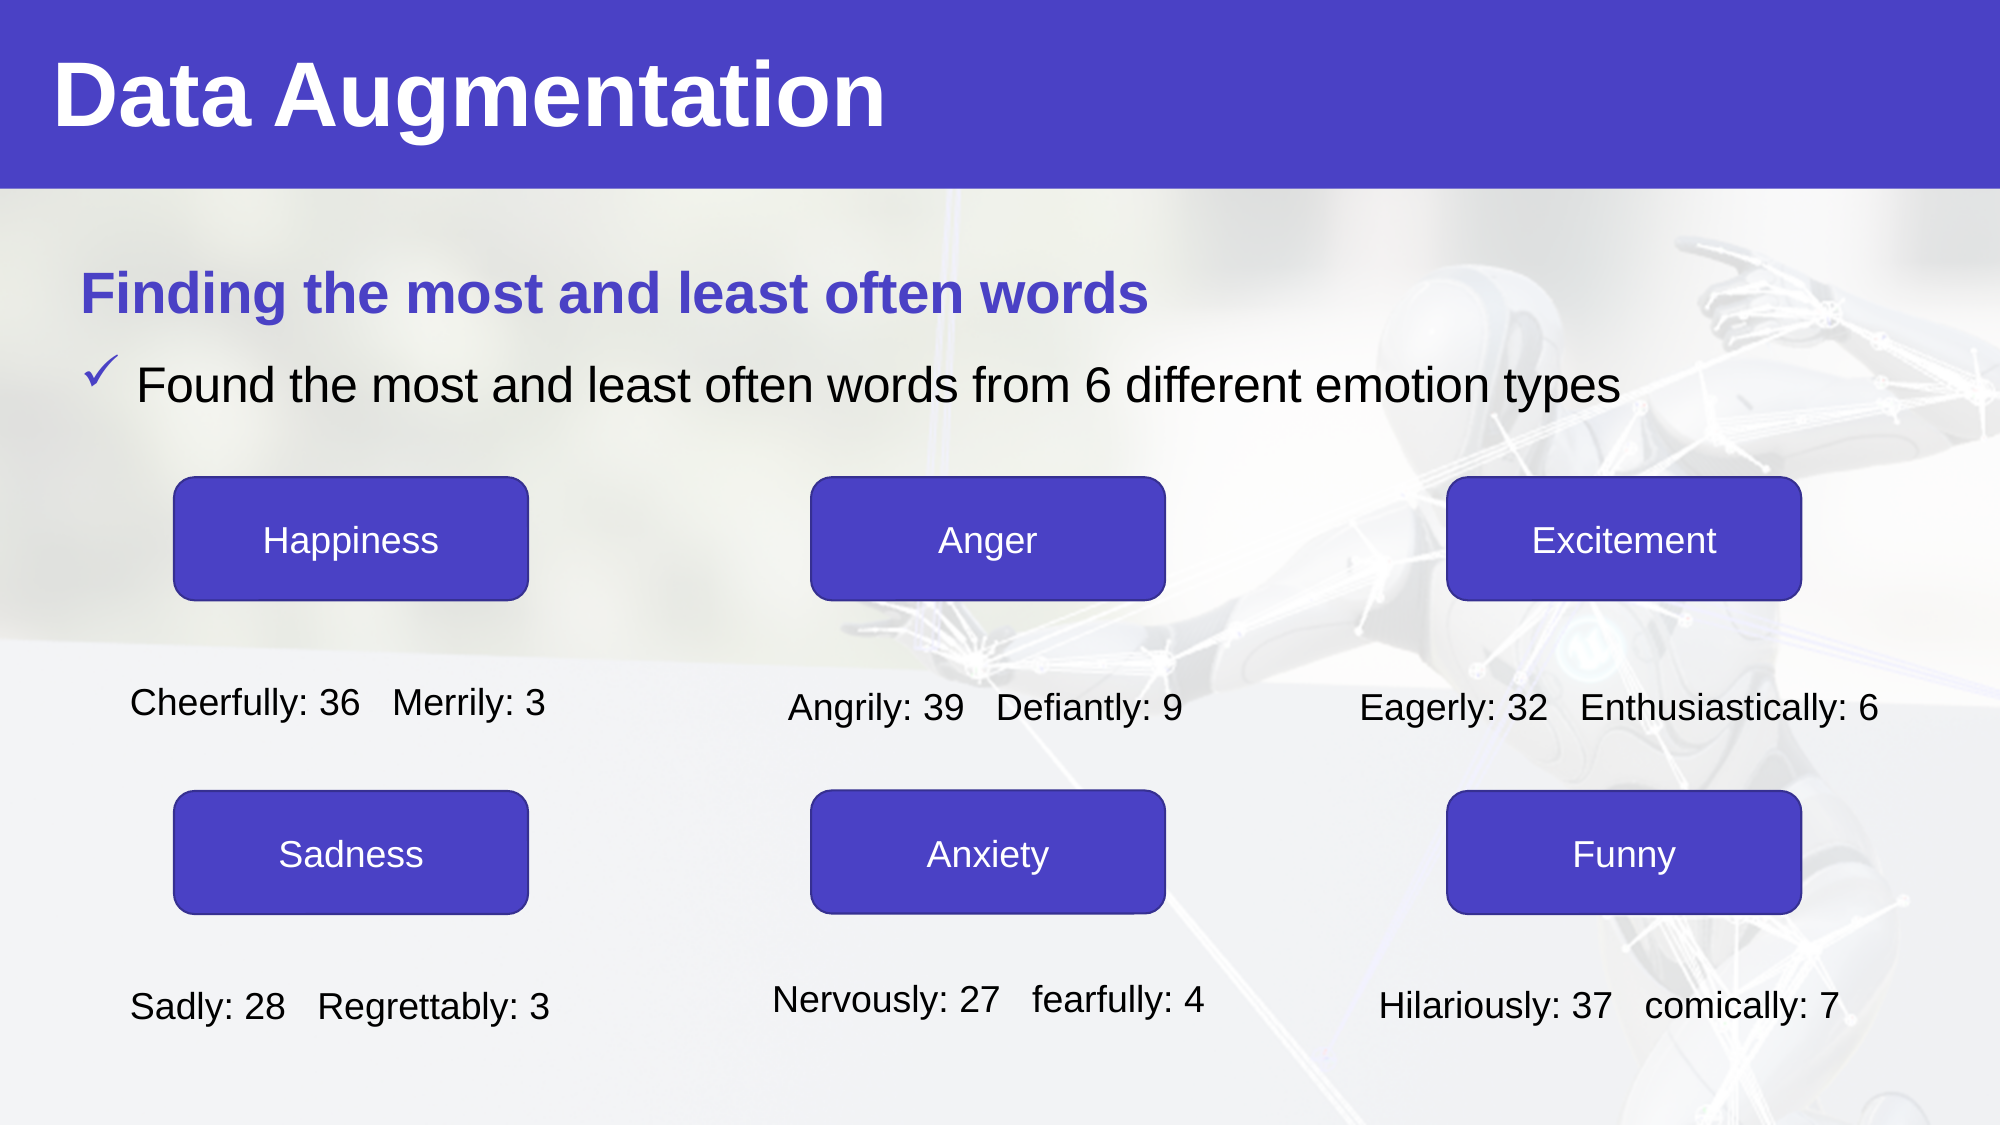

# Data Augmentation
Finding the most and least often words
 Found the most and least often words from 6 different emotion types
Happiness
Anger
Excitement
Cheerfully: 36   Merrily: 3
Eagerly: 32   Enthusiastically: 6
Angrily: 39   Defiantly: 9
Anxiety
Sadness
Funny
Nervously: 27   fearfully: 4
Hilariously: 37   comically: 7
Sadly: 28   Regrettably: 3